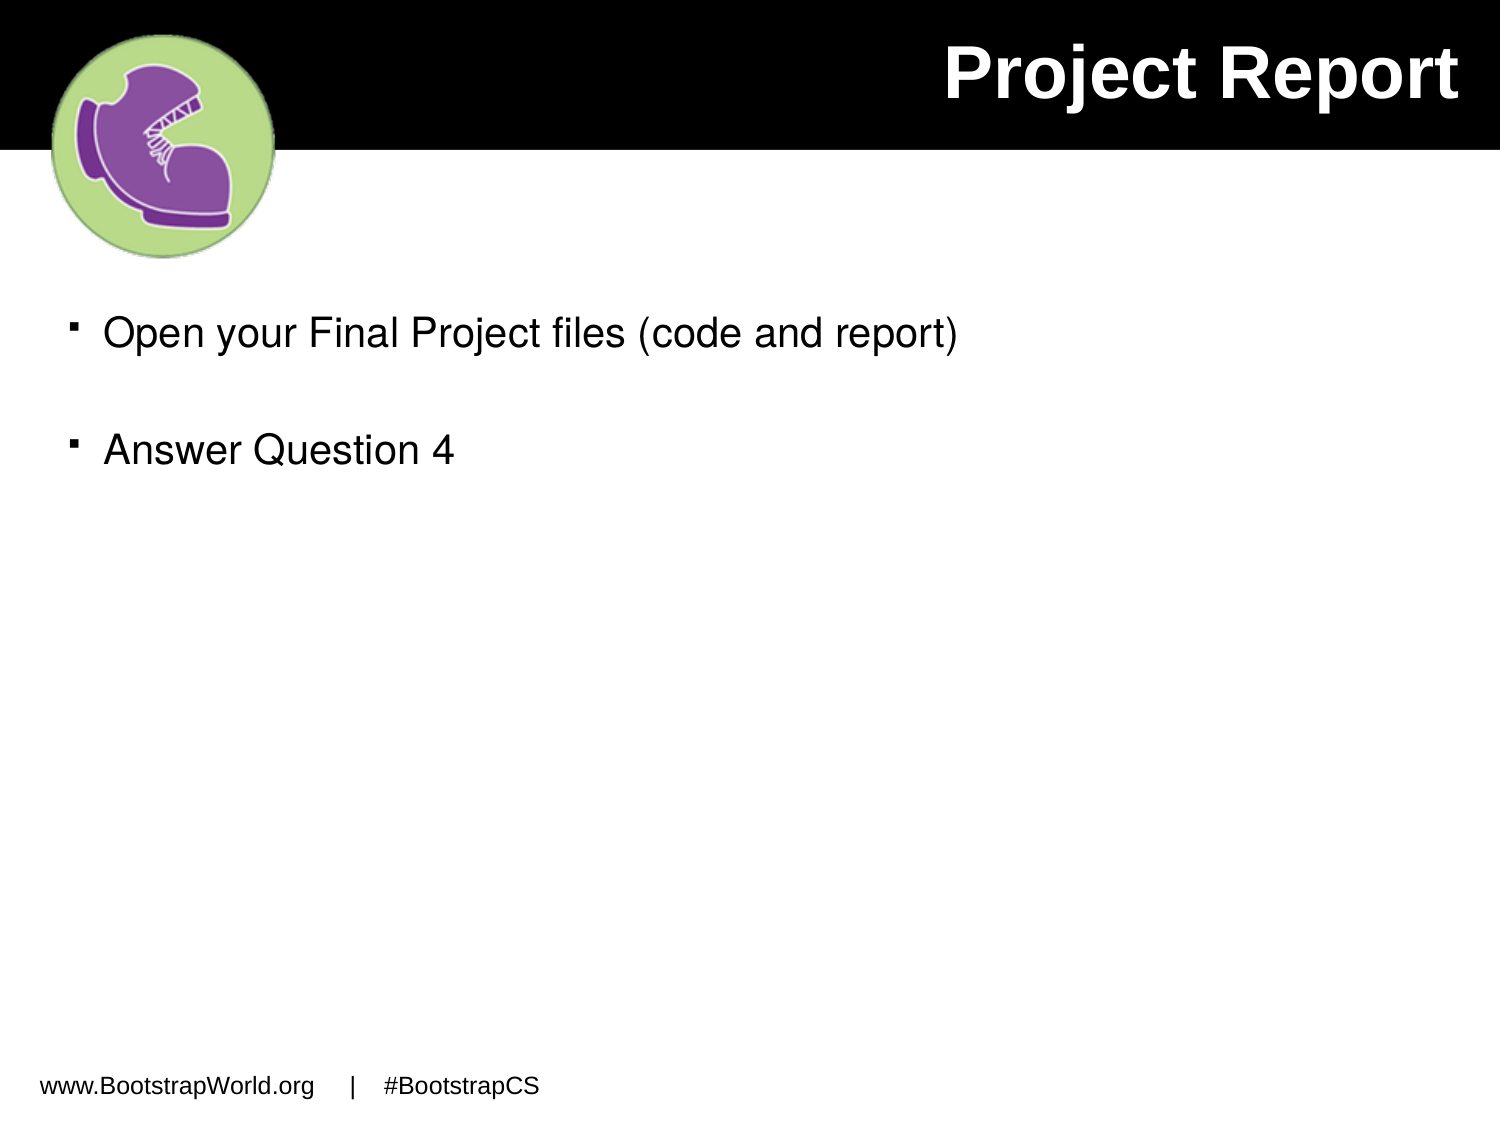

# Project Report
Open your Final Project files (code and report)

Answer Question 4
www.BootstrapWorld.org     |    #BootstrapCS